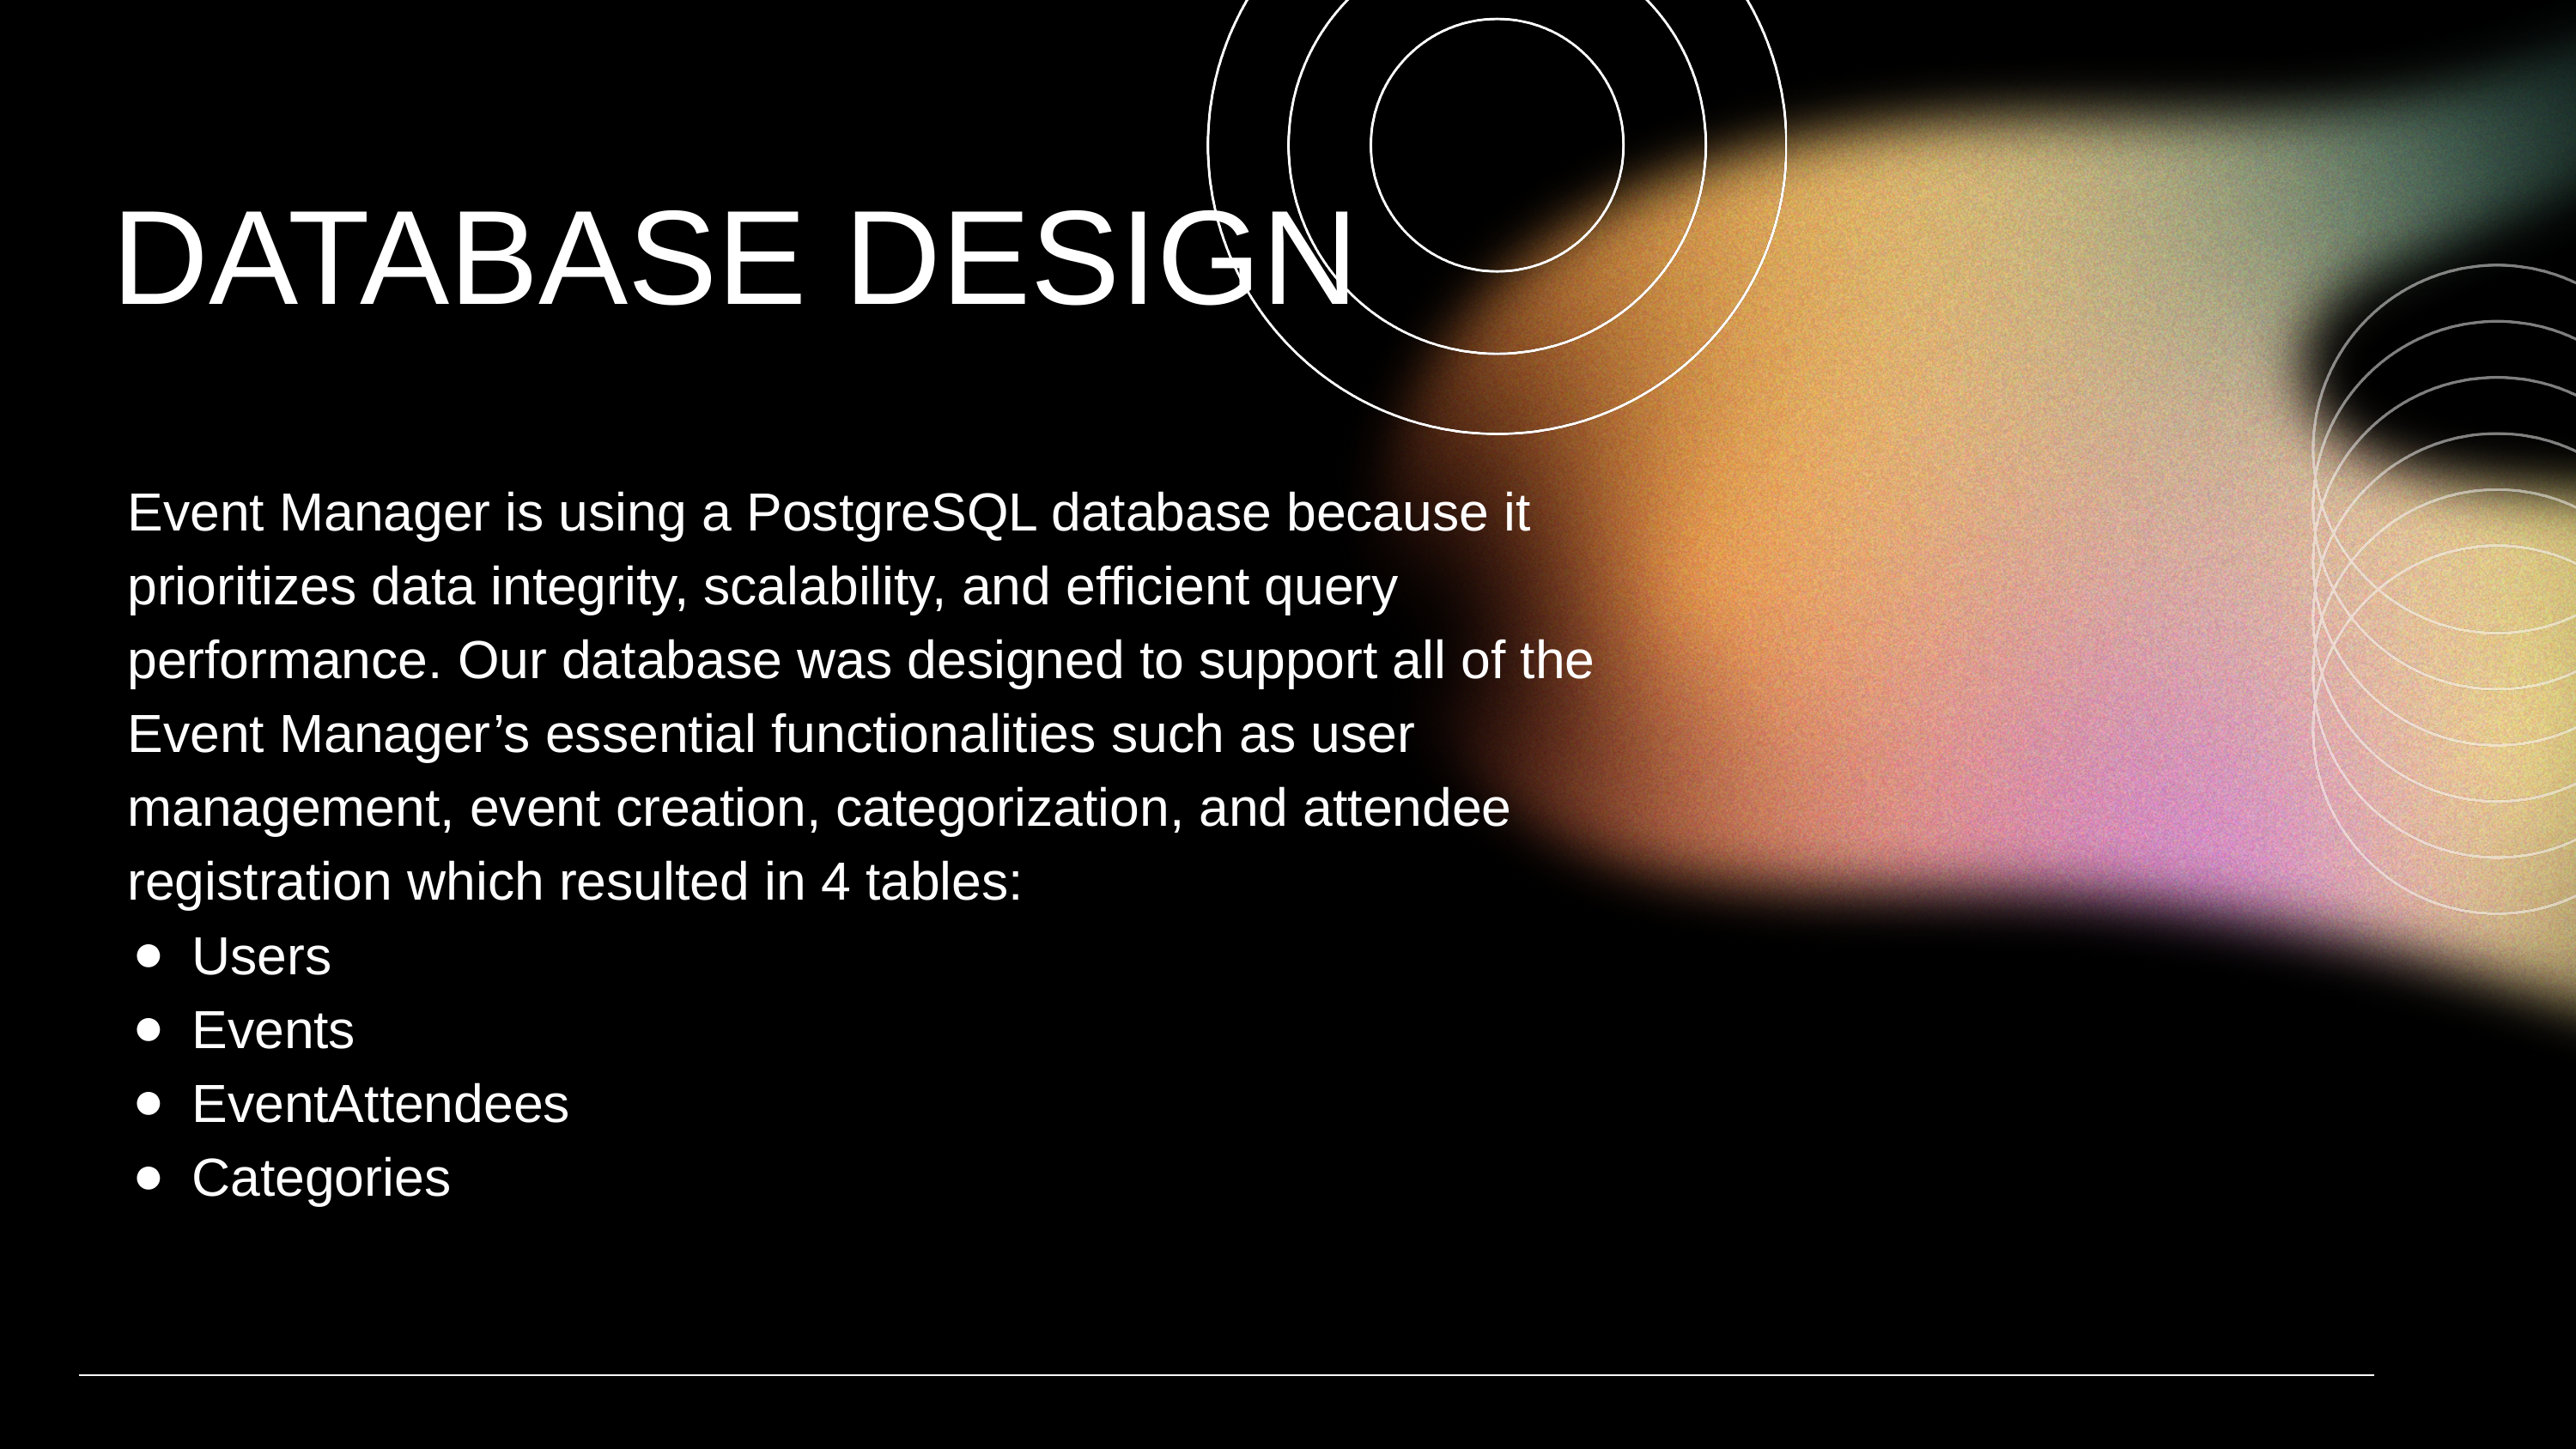

DATABASE DESIGN

Event Manager is using a PostgreSQL database because it prioritizes data integrity, scalability, and efficient query performance. Our database was designed to support all of the Event Manager’s essential functionalities such as user management, event creation, categorization, and attendee registration which resulted in 4 tables:
Users
Events
EventAttendees
Categories